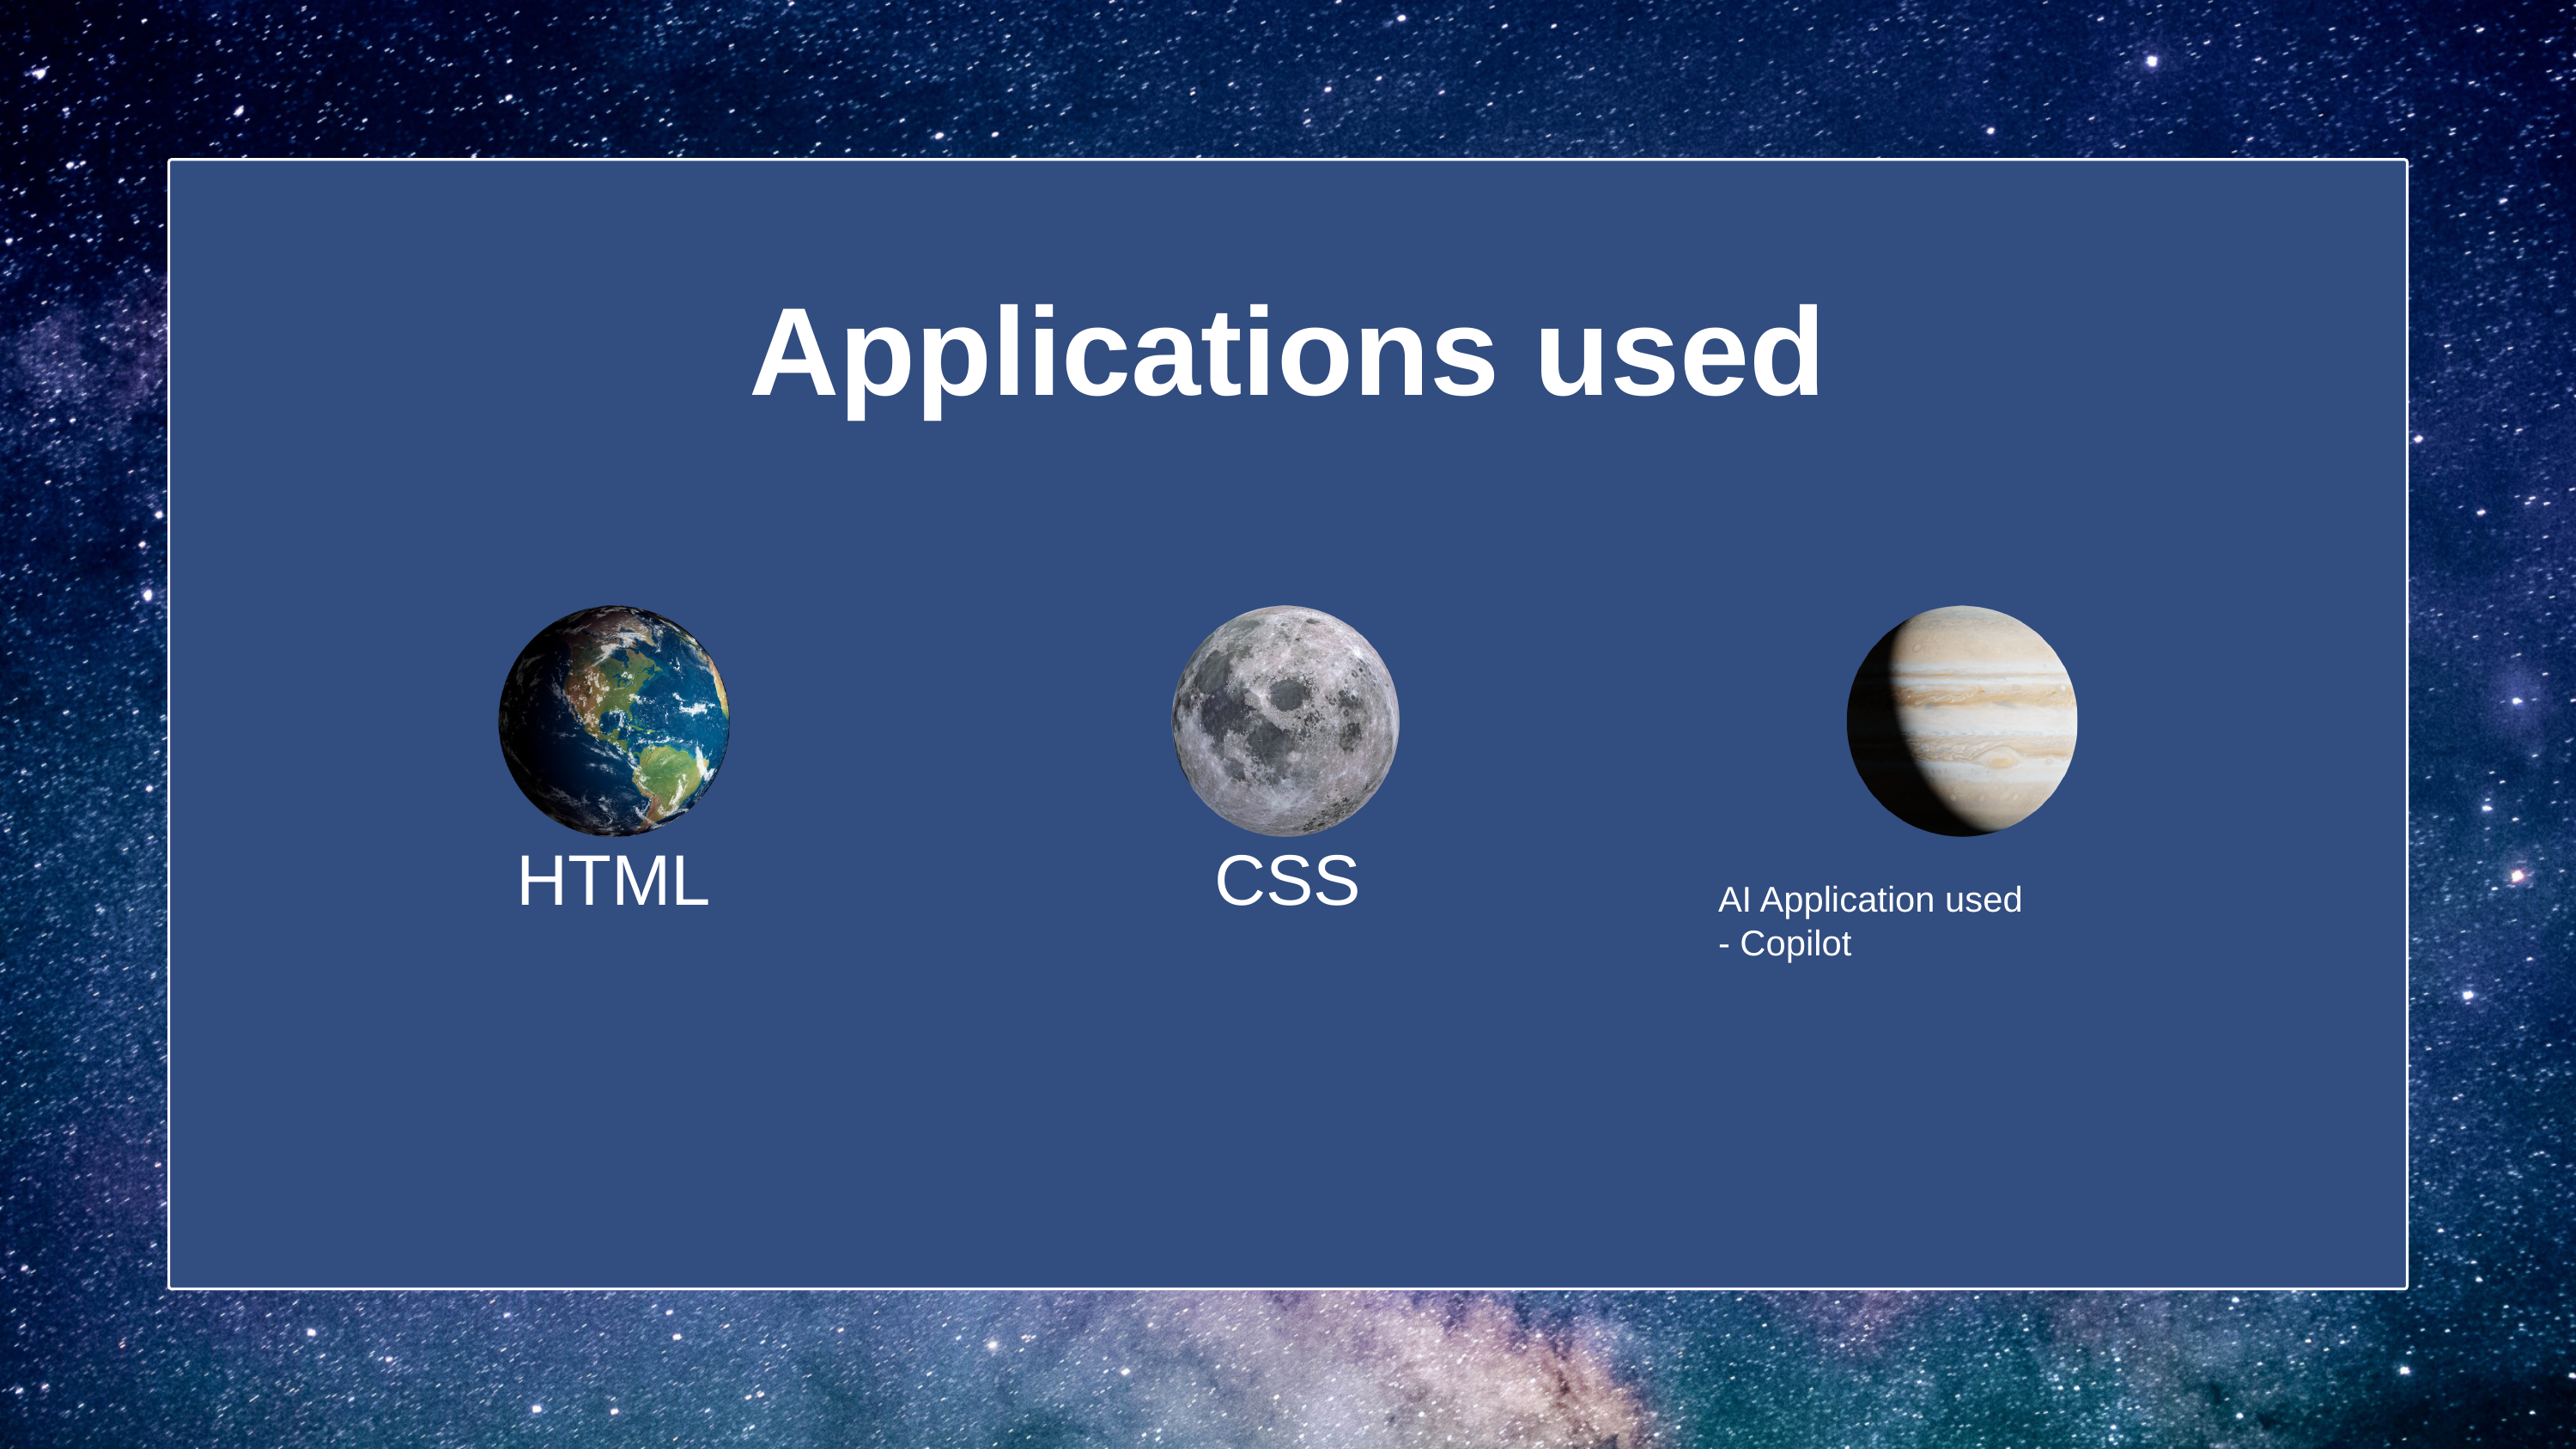

Applications used

HTML
CSS
AI Application used
- Copilot